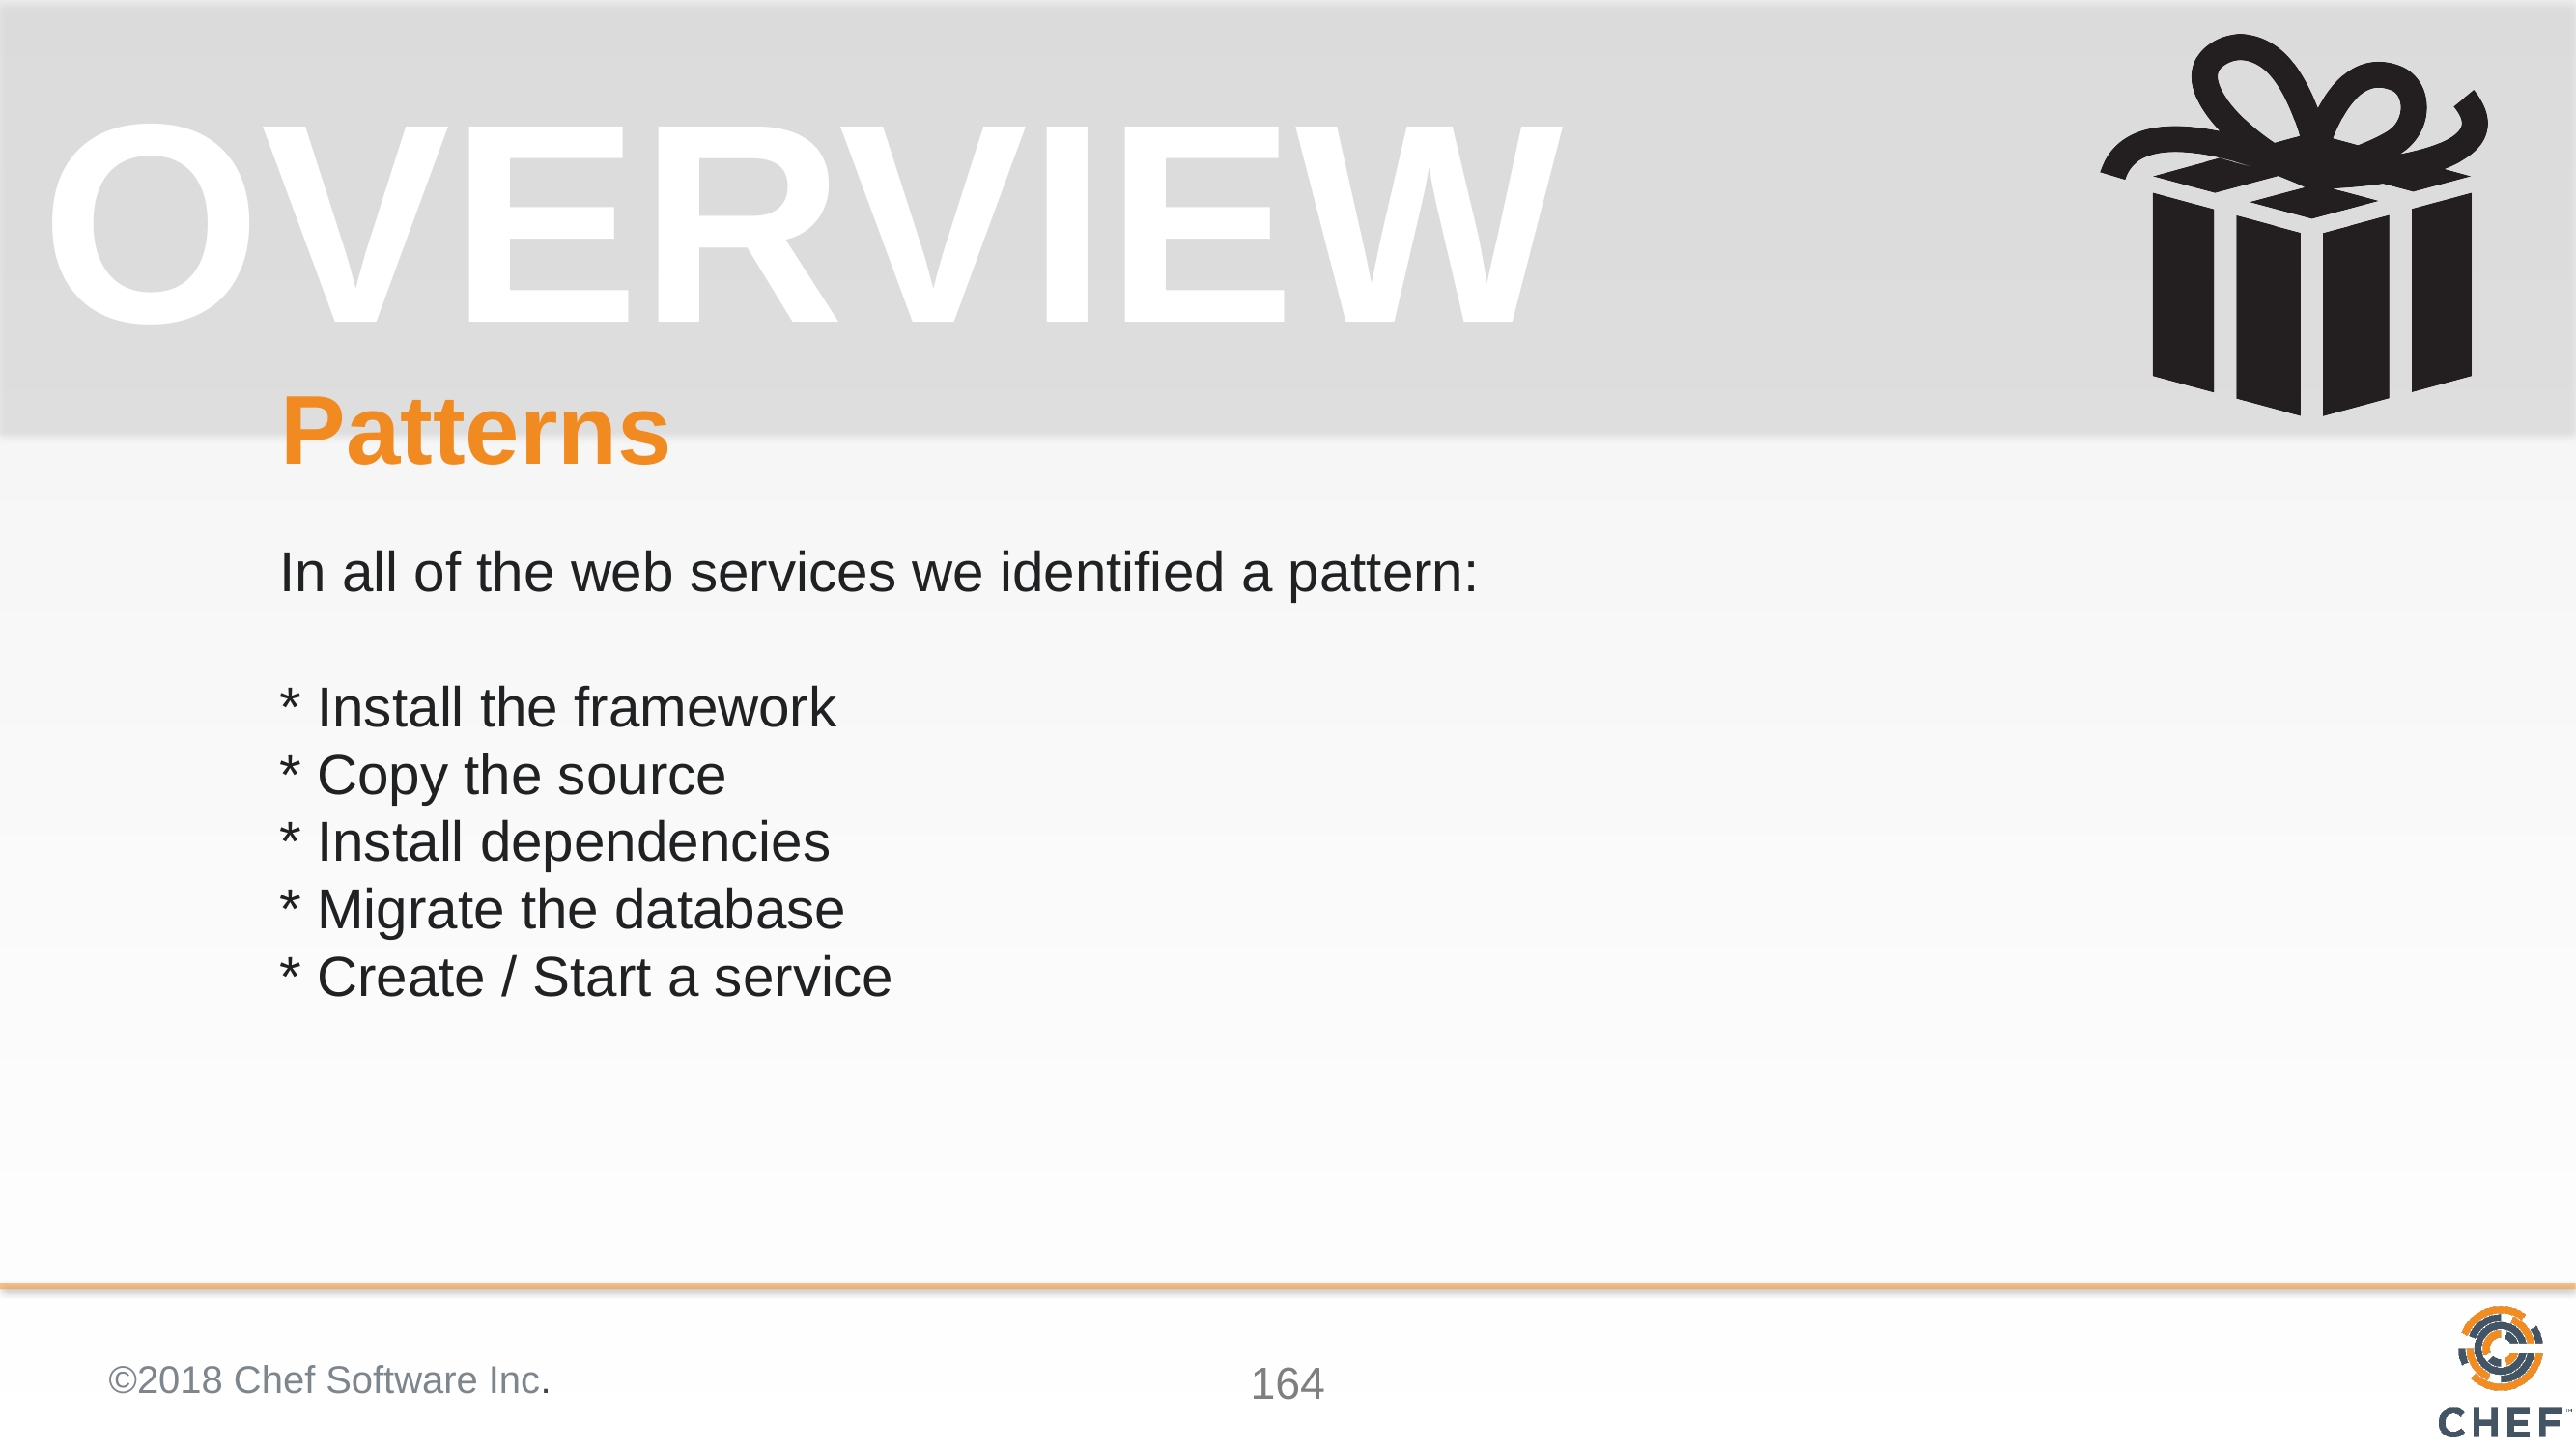

# Patterns
In all of the web services we identified a pattern:

* Install the framework
* Copy the source
* Install dependencies
* Migrate the database
* Create / Start a service